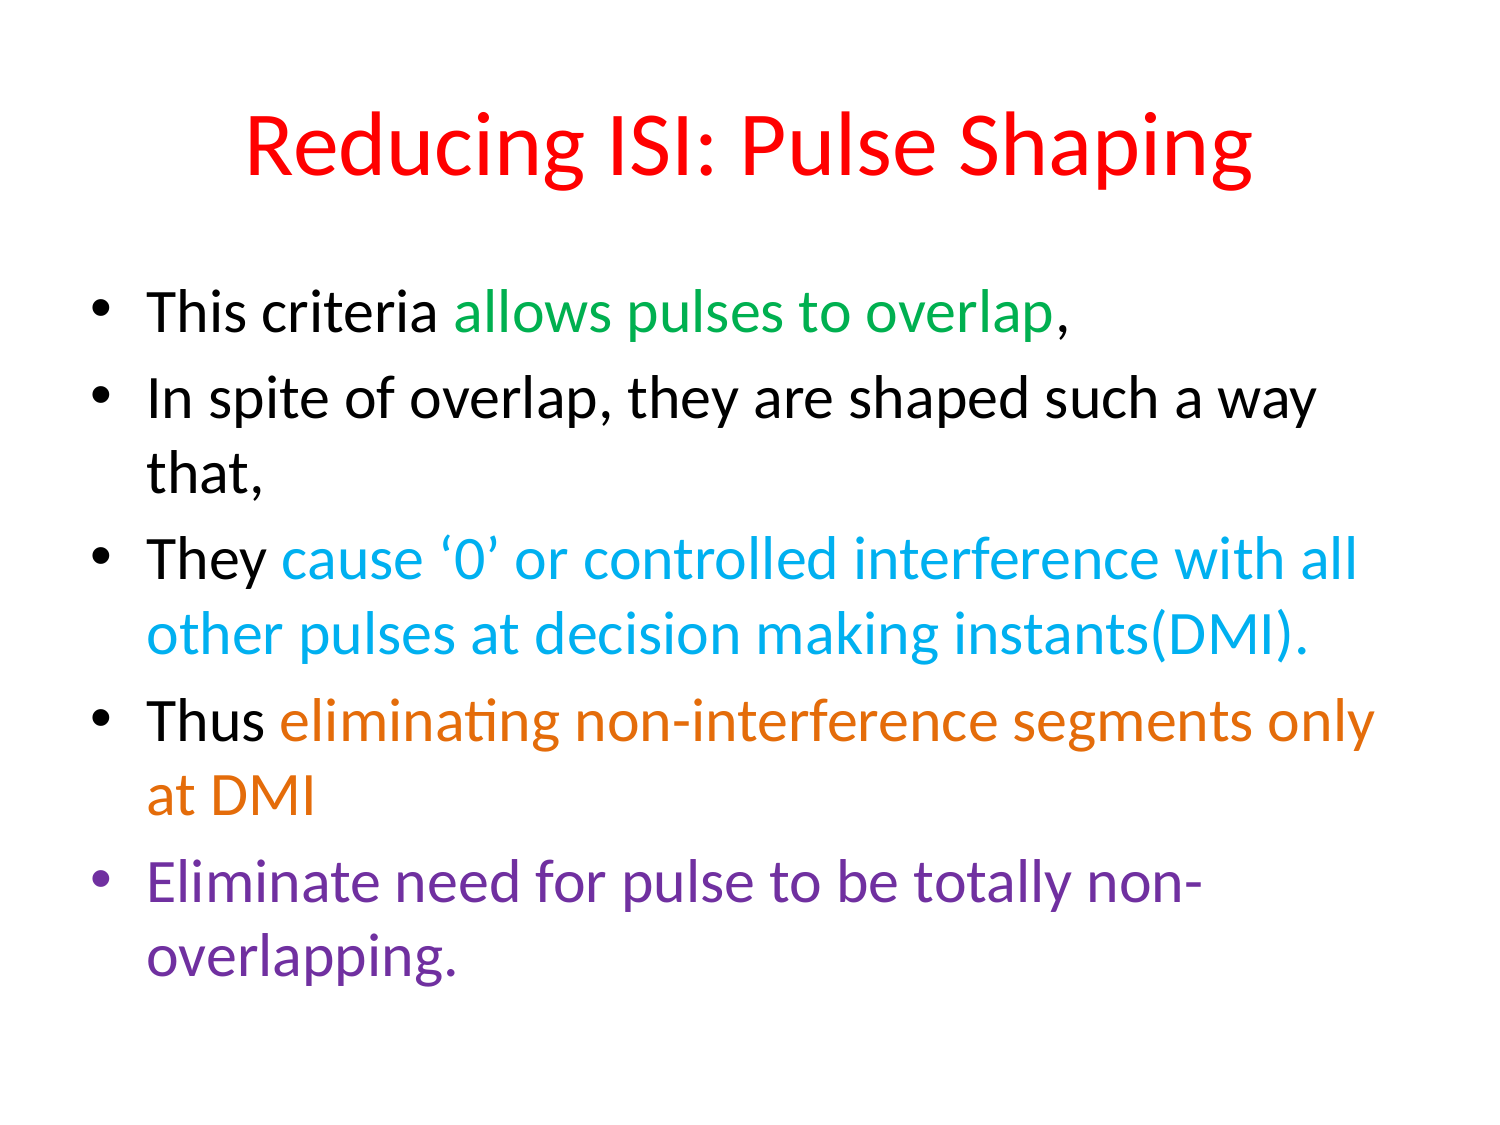

# Reducing ISI: Pulse Shaping
This criteria allows pulses to overlap,
In spite of overlap, they are shaped such a way that,
They cause ‘0’ or controlled interference with all other pulses at decision making instants(DMI).
Thus eliminating non-interference segments only at DMI
Eliminate need for pulse to be totally non-overlapping.